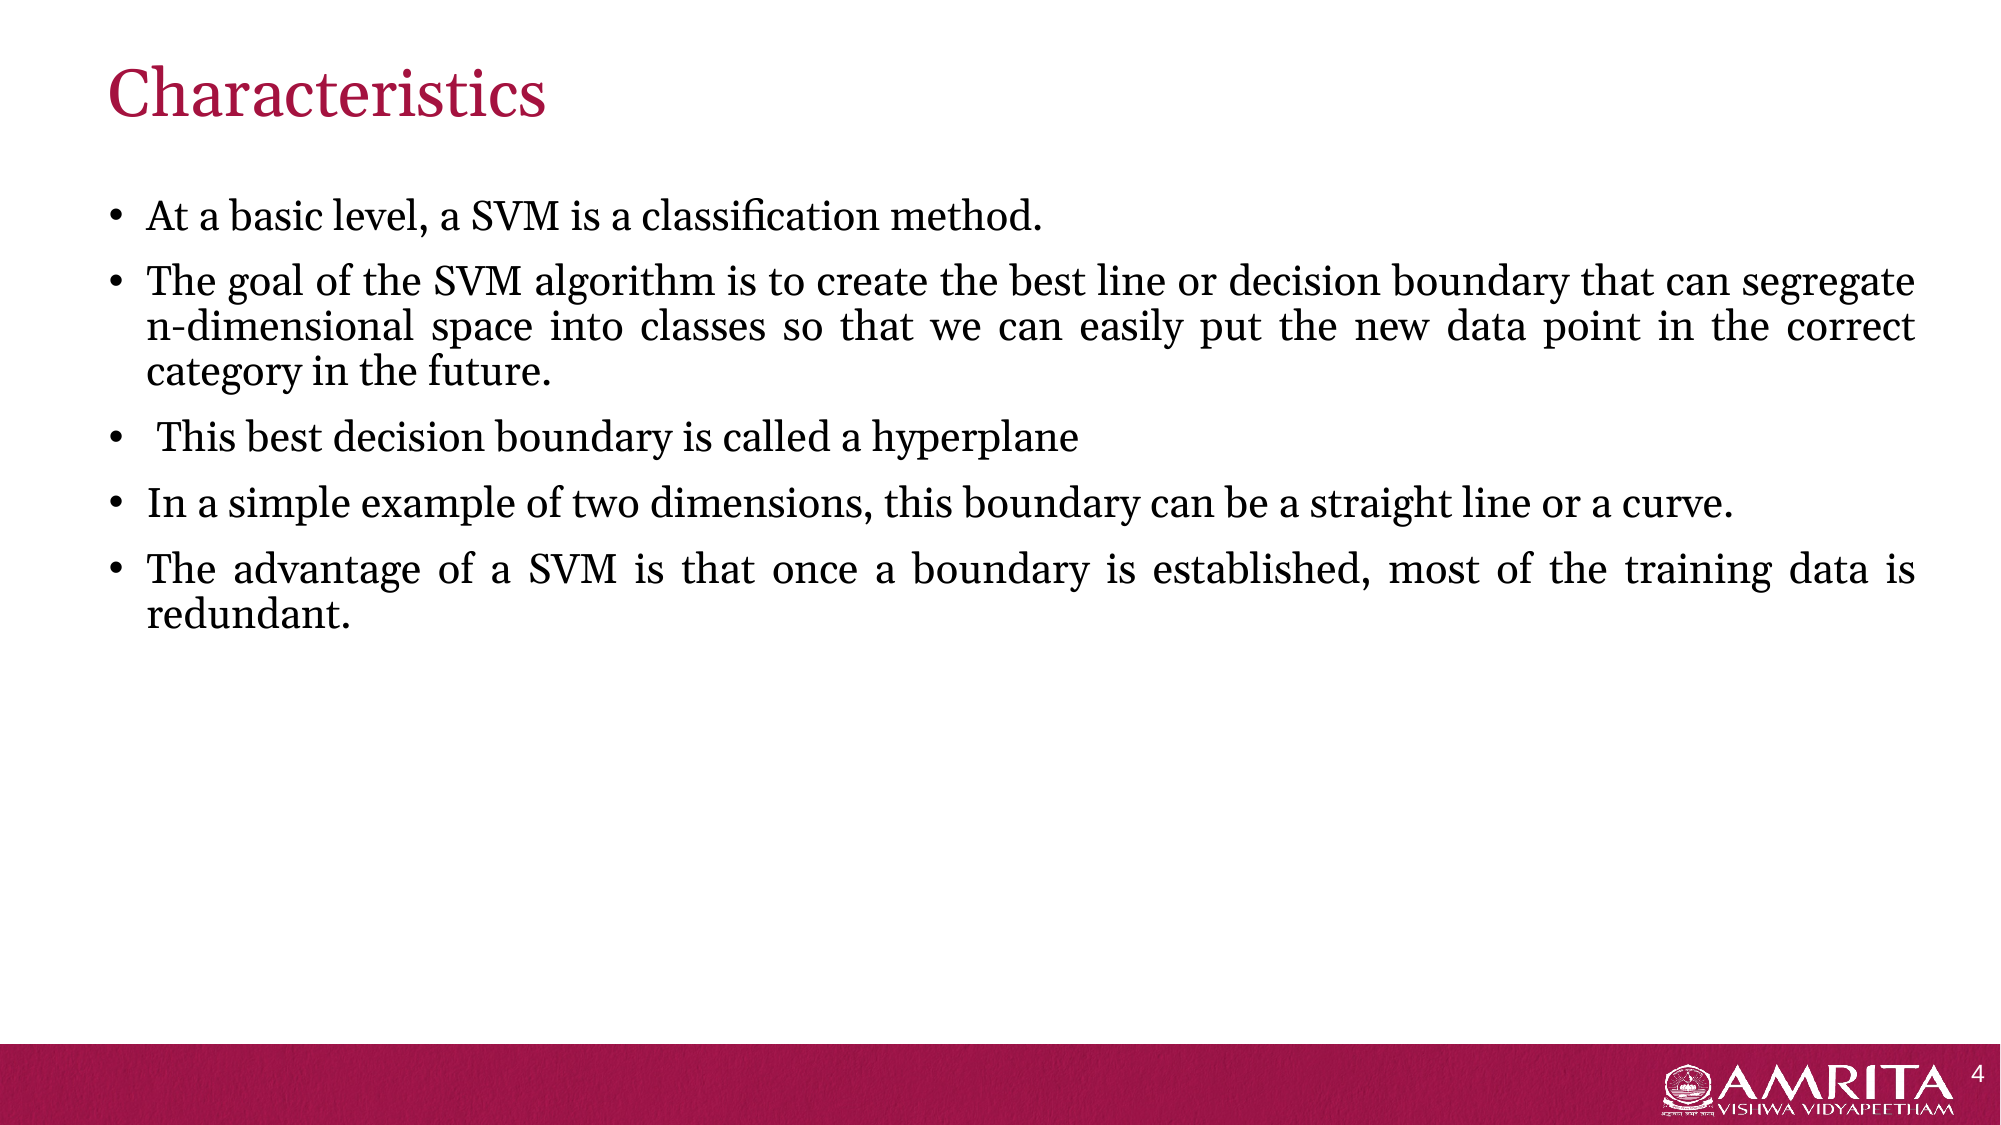

# Characteristics
At a basic level, a SVM is a classification method.
The goal of the SVM algorithm is to create the best line or decision boundary that can segregate n-dimensional space into classes so that we can easily put the new data point in the correct category in the future.
 This best decision boundary is called a hyperplane
In a simple example of two dimensions, this boundary can be a straight line or a curve.
The advantage of a SVM is that once a boundary is established, most of the training data is redundant.

4